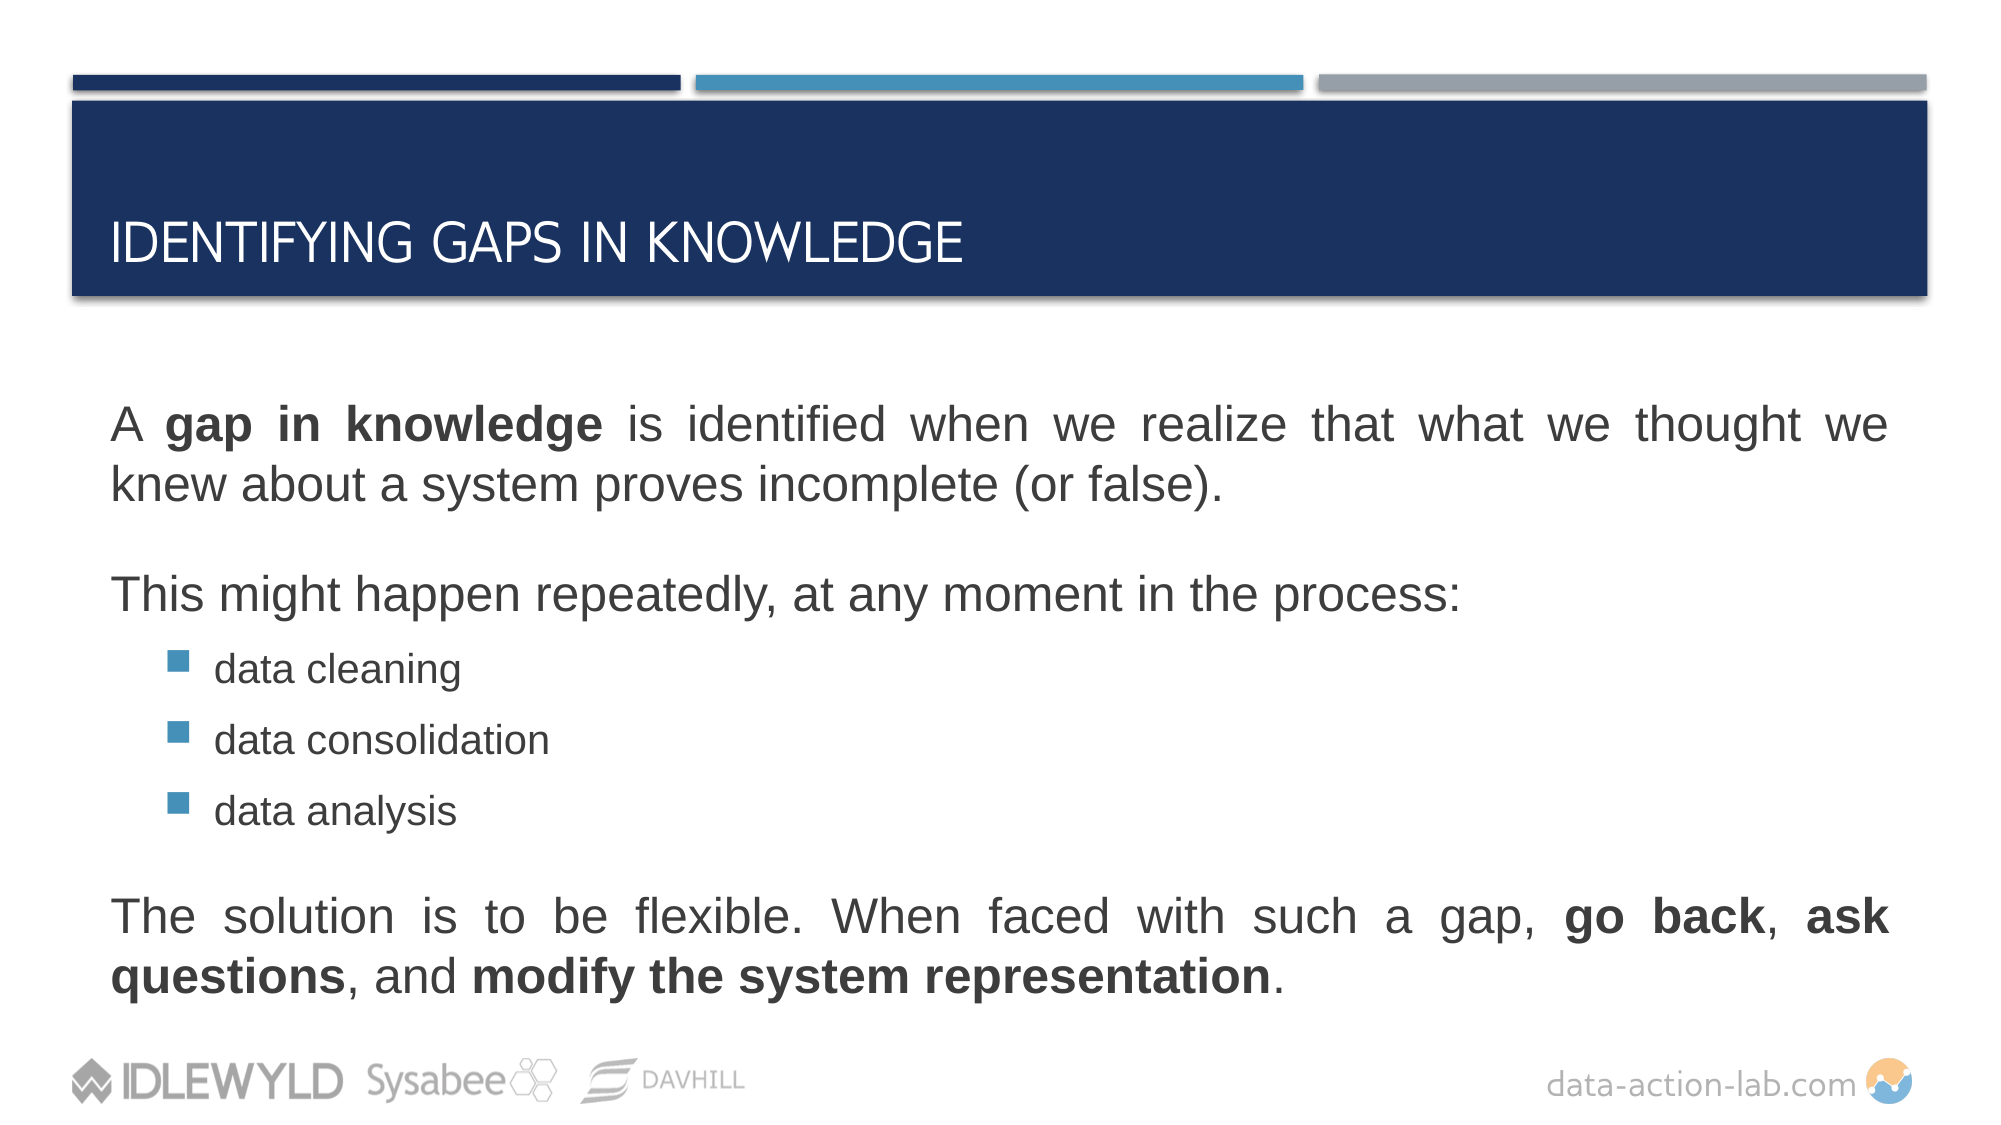

# Identifying Gaps in Knowledge
A gap in knowledge is identified when we realize that what we thought we knew about a system proves incomplete (or false).

This might happen repeatedly, at any moment in the process:
data cleaning
data consolidation
data analysis

The solution is to be flexible. When faced with such a gap, go back, ask questions, and modify the system representation.